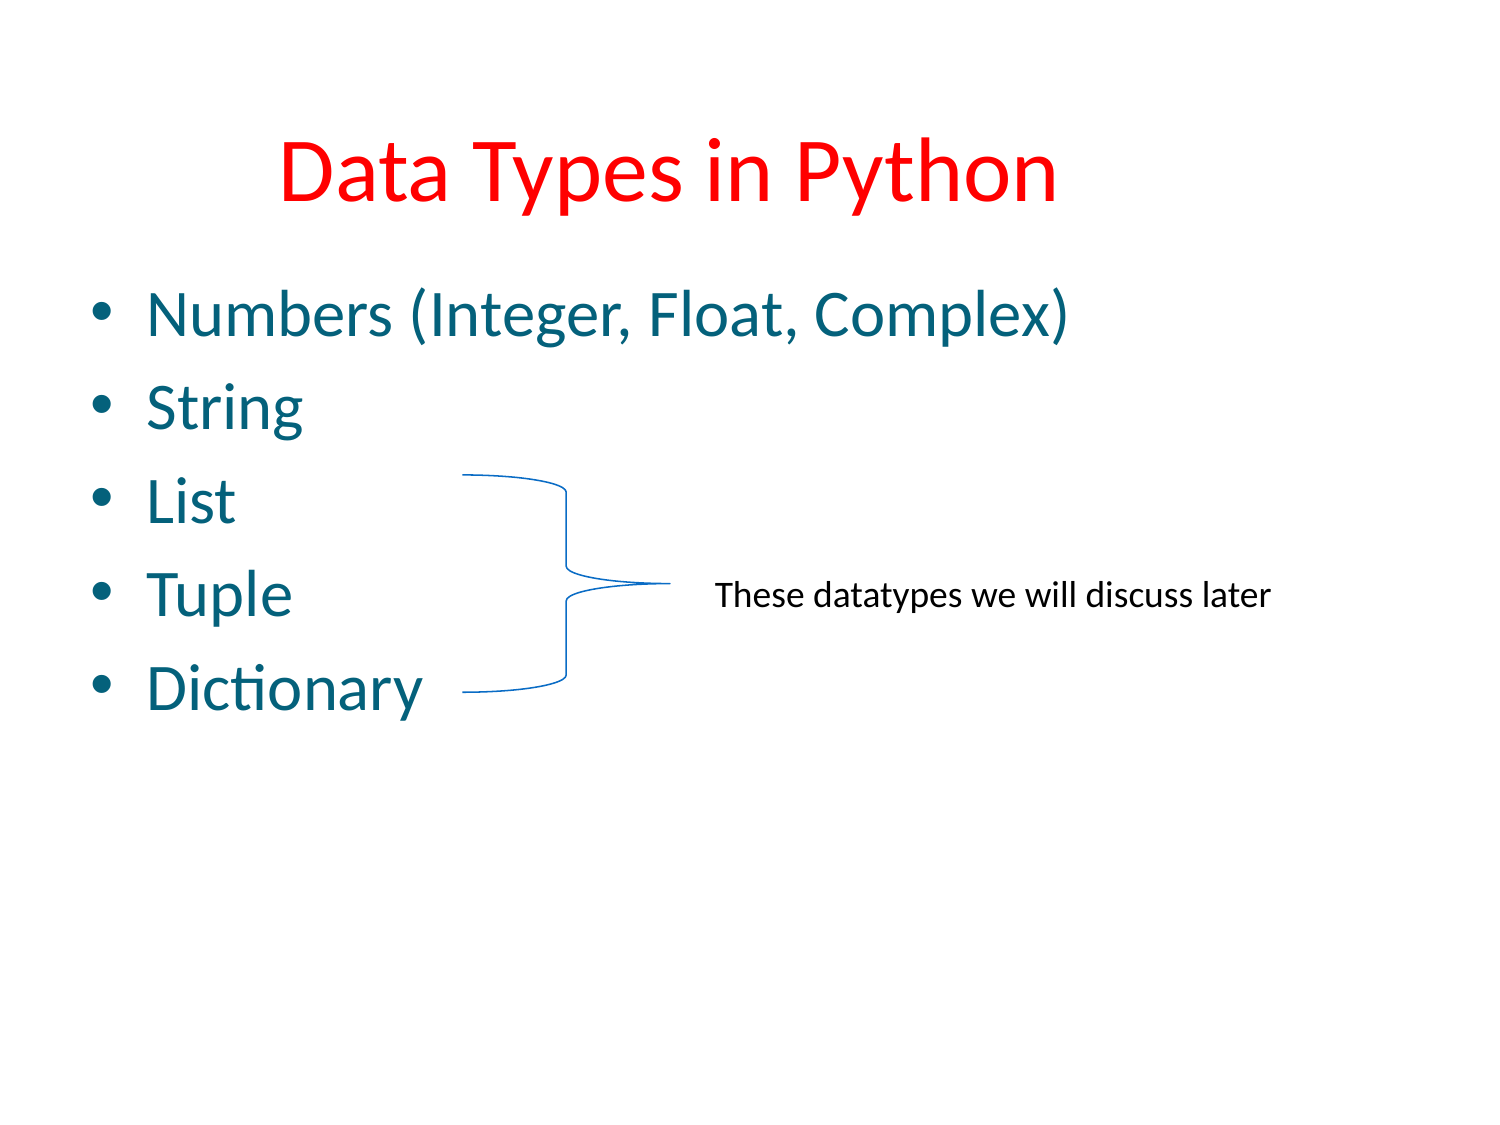

# Data Types in Python
Numbers (Integer, Float, Complex)
String
List
Tuple
Dictionary

These datatypes we will discuss later